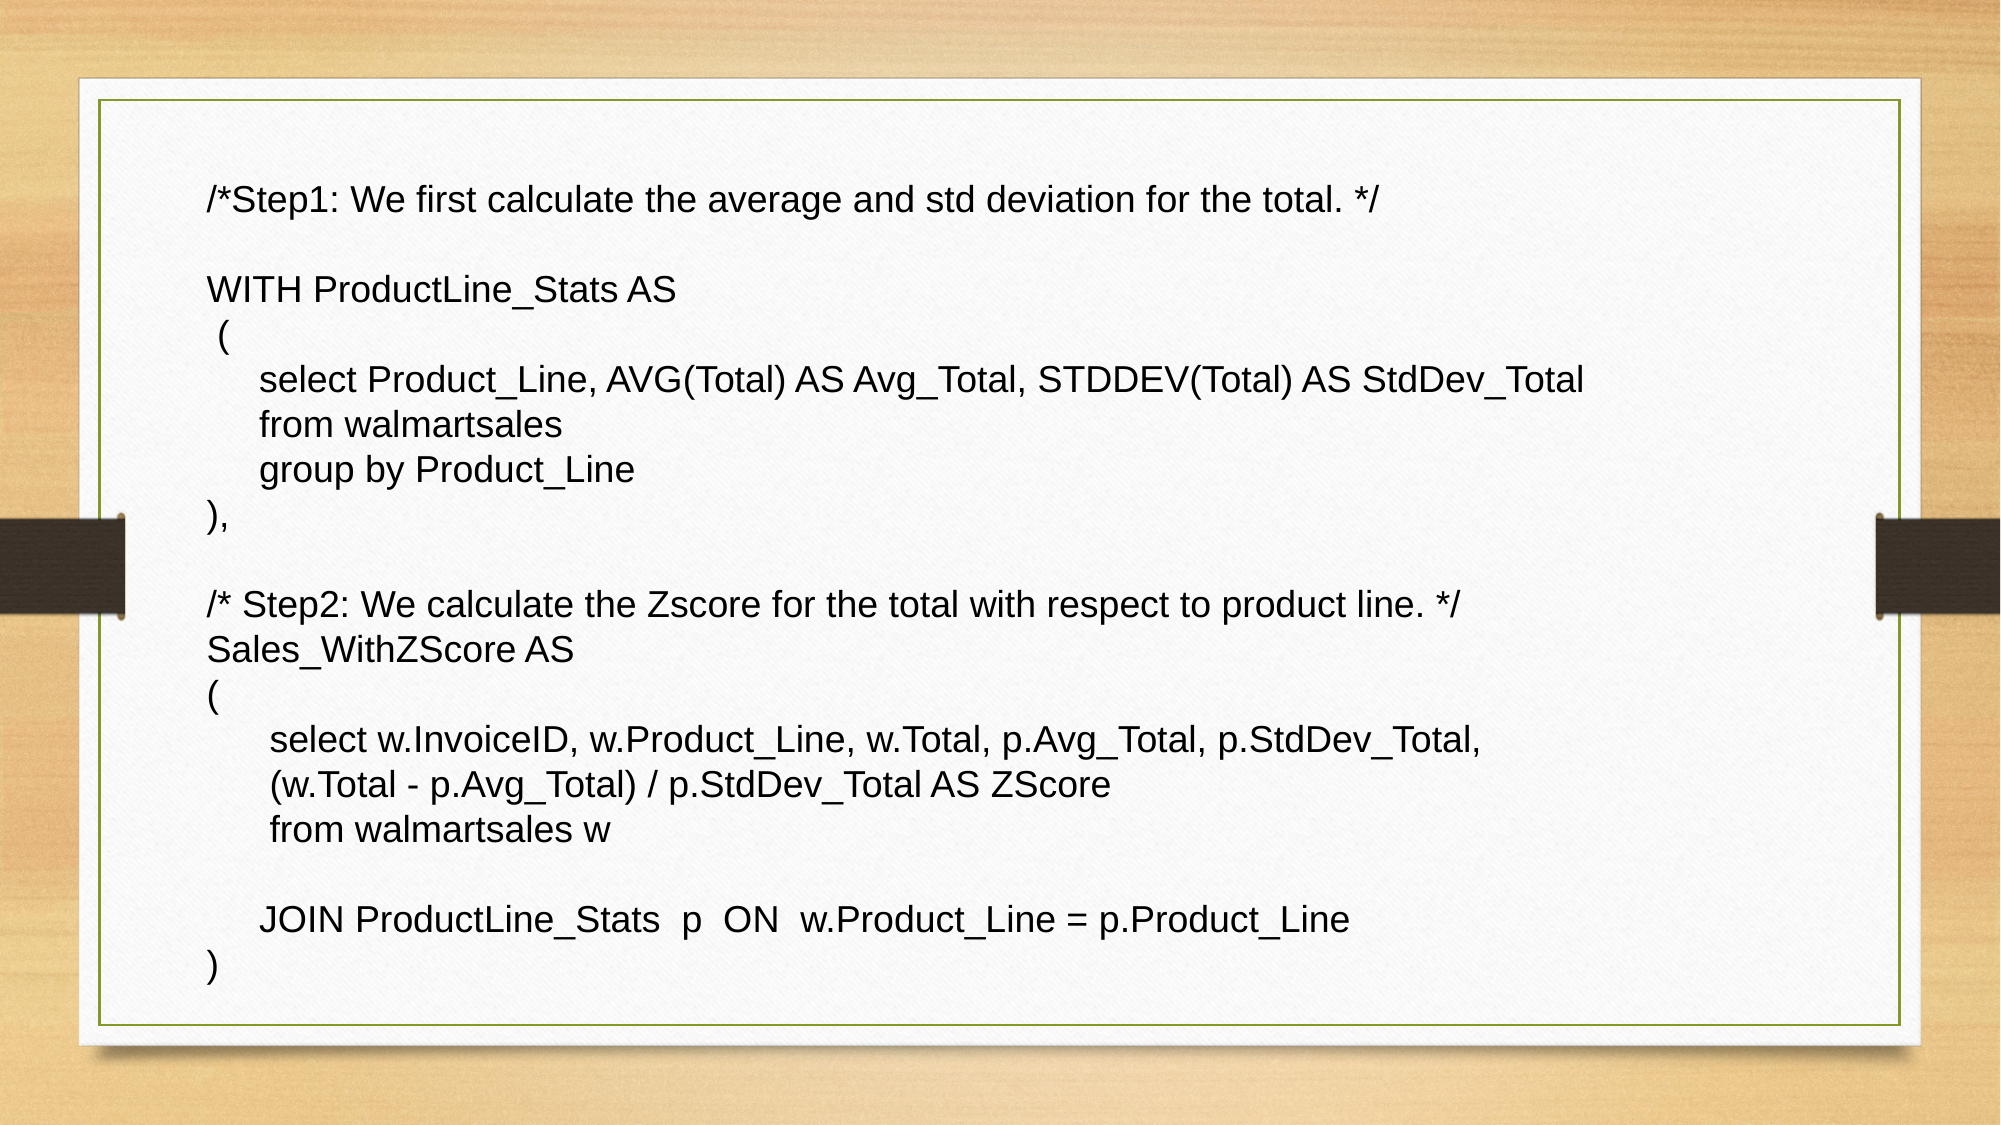

/*Step1: We first calculate the average and std deviation for the total. */

WITH ProductLine_Stats AS
 (
     select Product_Line, AVG(Total) AS Avg_Total, STDDEV(Total) AS StdDev_Total
     from walmartsales
     group by Product_Line
),

/* Step2: We calculate the Zscore for the total with respect to product line. */
Sales_WithZScore AS
(
      select w.InvoiceID, w.Product_Line, w.Total, p.Avg_Total, p.StdDev_Total,
      (w.Total - p.Avg_Total) / p.StdDev_Total AS ZScore
      from walmartsales w

     JOIN ProductLine_Stats  p  ON  w.Product_Line = p.Product_Line
)